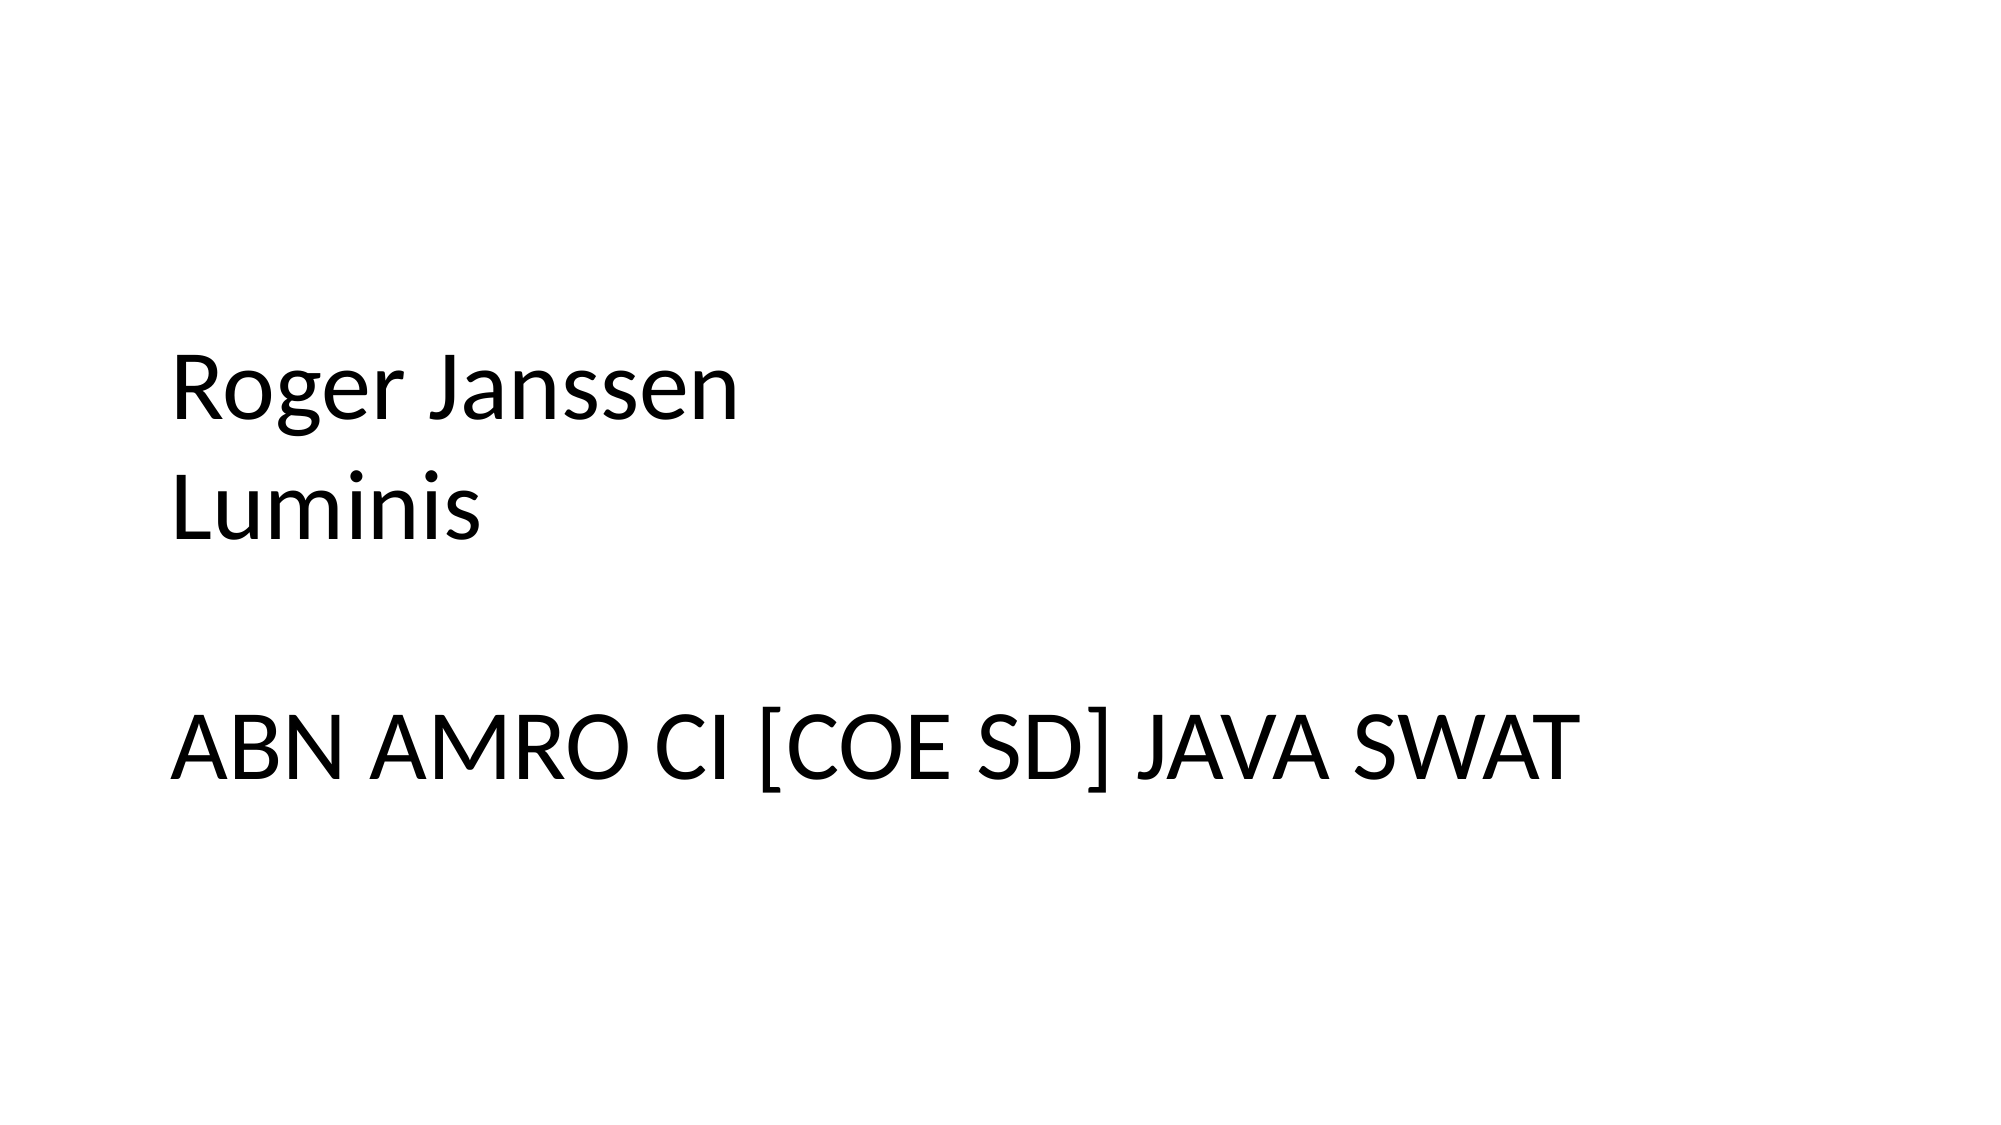

Roger Janssen
Luminis

ABN AMRO CI [COE SD] JAVA SWAT